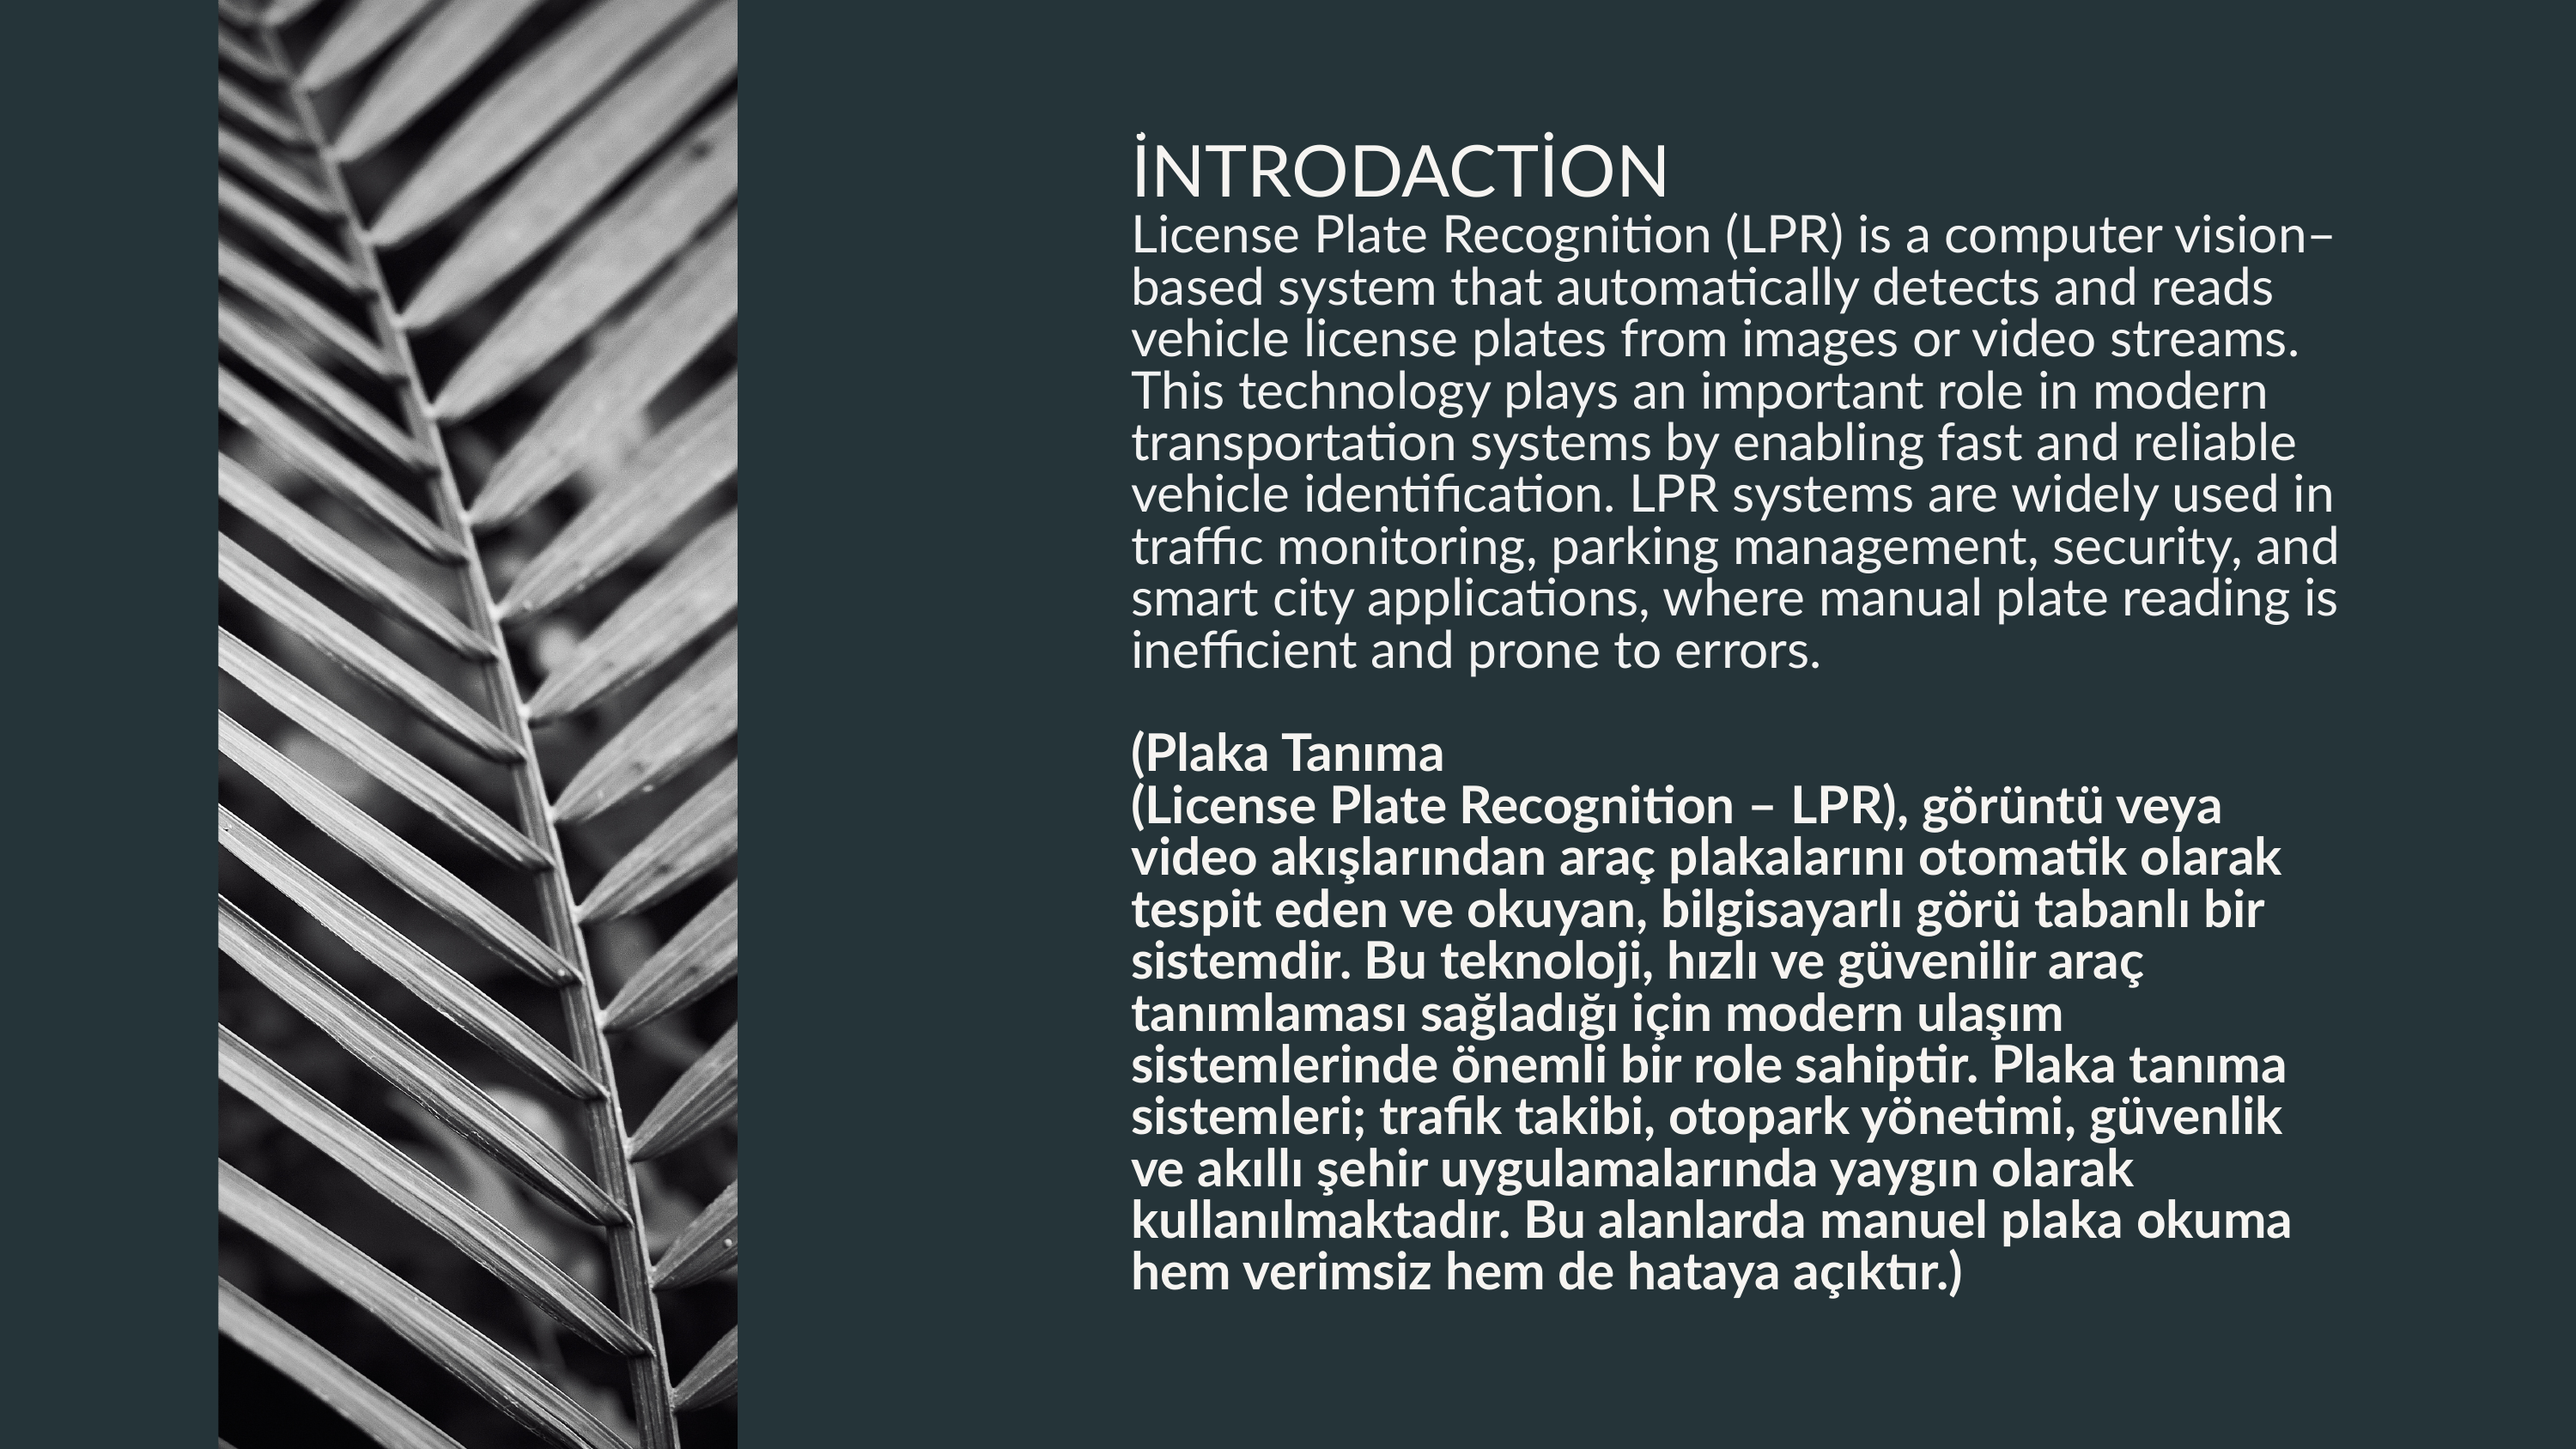

Introduction
İNTRODACTİON
License Plate Recognition (LPR) is a computer vision–based system that automatically detects and reads vehicle license plates from images or video streams. This technology plays an important role in modern transportation systems by enabling fast and reliable vehicle identification. LPR systems are widely used in traffic monitoring, parking management, security, and smart city applications, where manual plate reading is inefficient and prone to errors.

(Plaka Tanıma
(License Plate Recognition – LPR), görüntü veya video akışlarından araç plakalarını otomatik olarak tespit eden ve okuyan, bilgisayarlı görü tabanlı bir sistemdir. Bu teknoloji, hızlı ve güvenilir araç tanımlaması sağladığı için modern ulaşım sistemlerinde önemli bir role sahiptir. Plaka tanıma sistemleri; trafik takibi, otopark yönetimi, güvenlik ve akıllı şehir uygulamalarında yaygın olarak kullanılmaktadır. Bu alanlarda manuel plaka okuma hem verimsiz hem de hataya açıktır.)